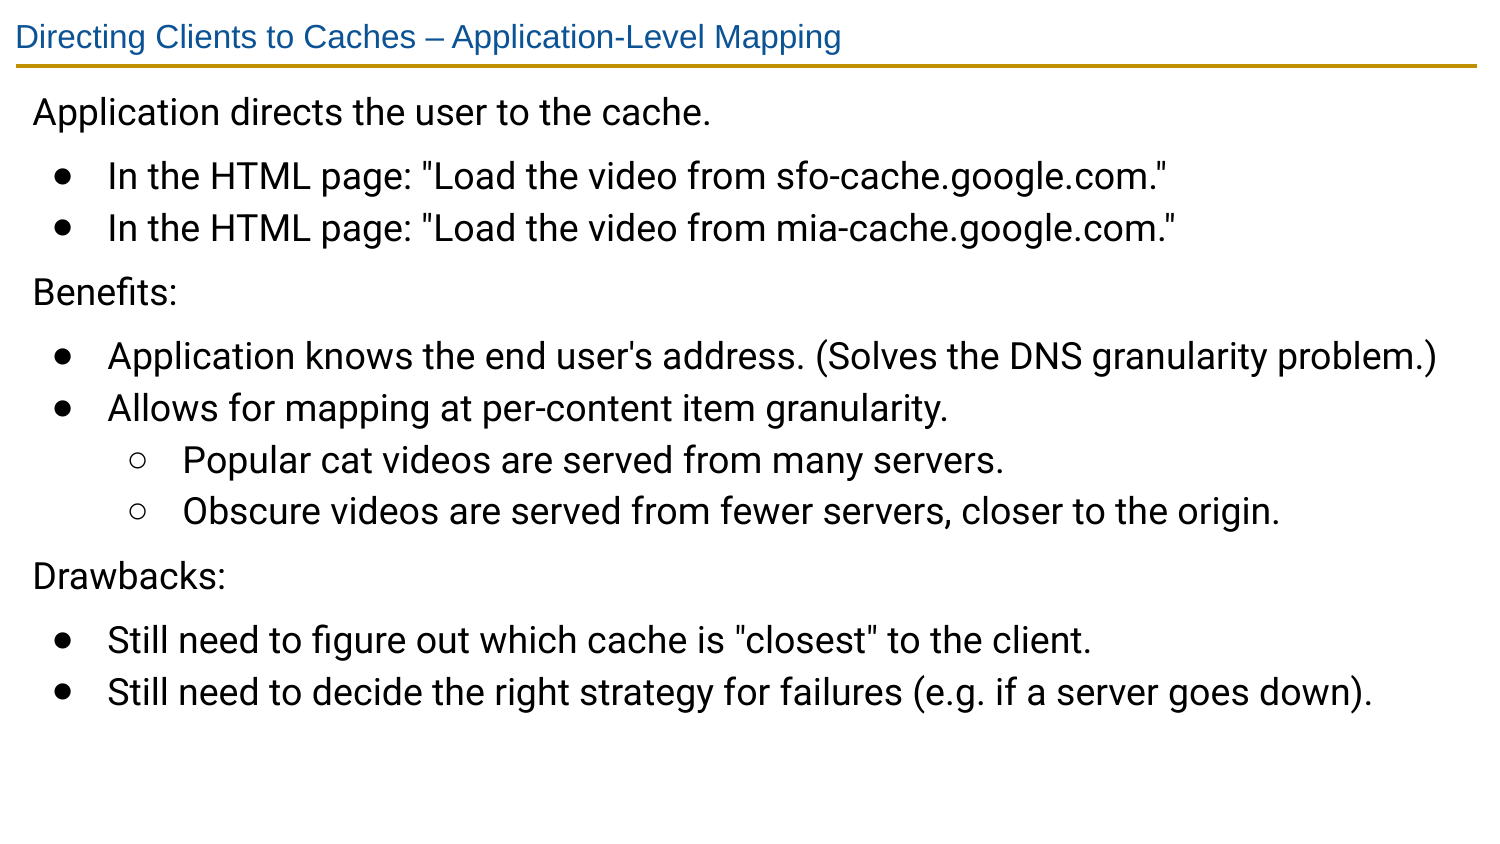

# Directing Clients to Caches – Application-Level Mapping
Application directs the user to the cache.
In the HTML page: "Load the video from sfo-cache.google.com."
In the HTML page: "Load the video from mia-cache.google.com."
Benefits:
Application knows the end user's address. (Solves the DNS granularity problem.)
Allows for mapping at per-content item granularity.
Popular cat videos are served from many servers.
Obscure videos are served from fewer servers, closer to the origin.
Drawbacks:
Still need to figure out which cache is "closest" to the client.
Still need to decide the right strategy for failures (e.g. if a server goes down).